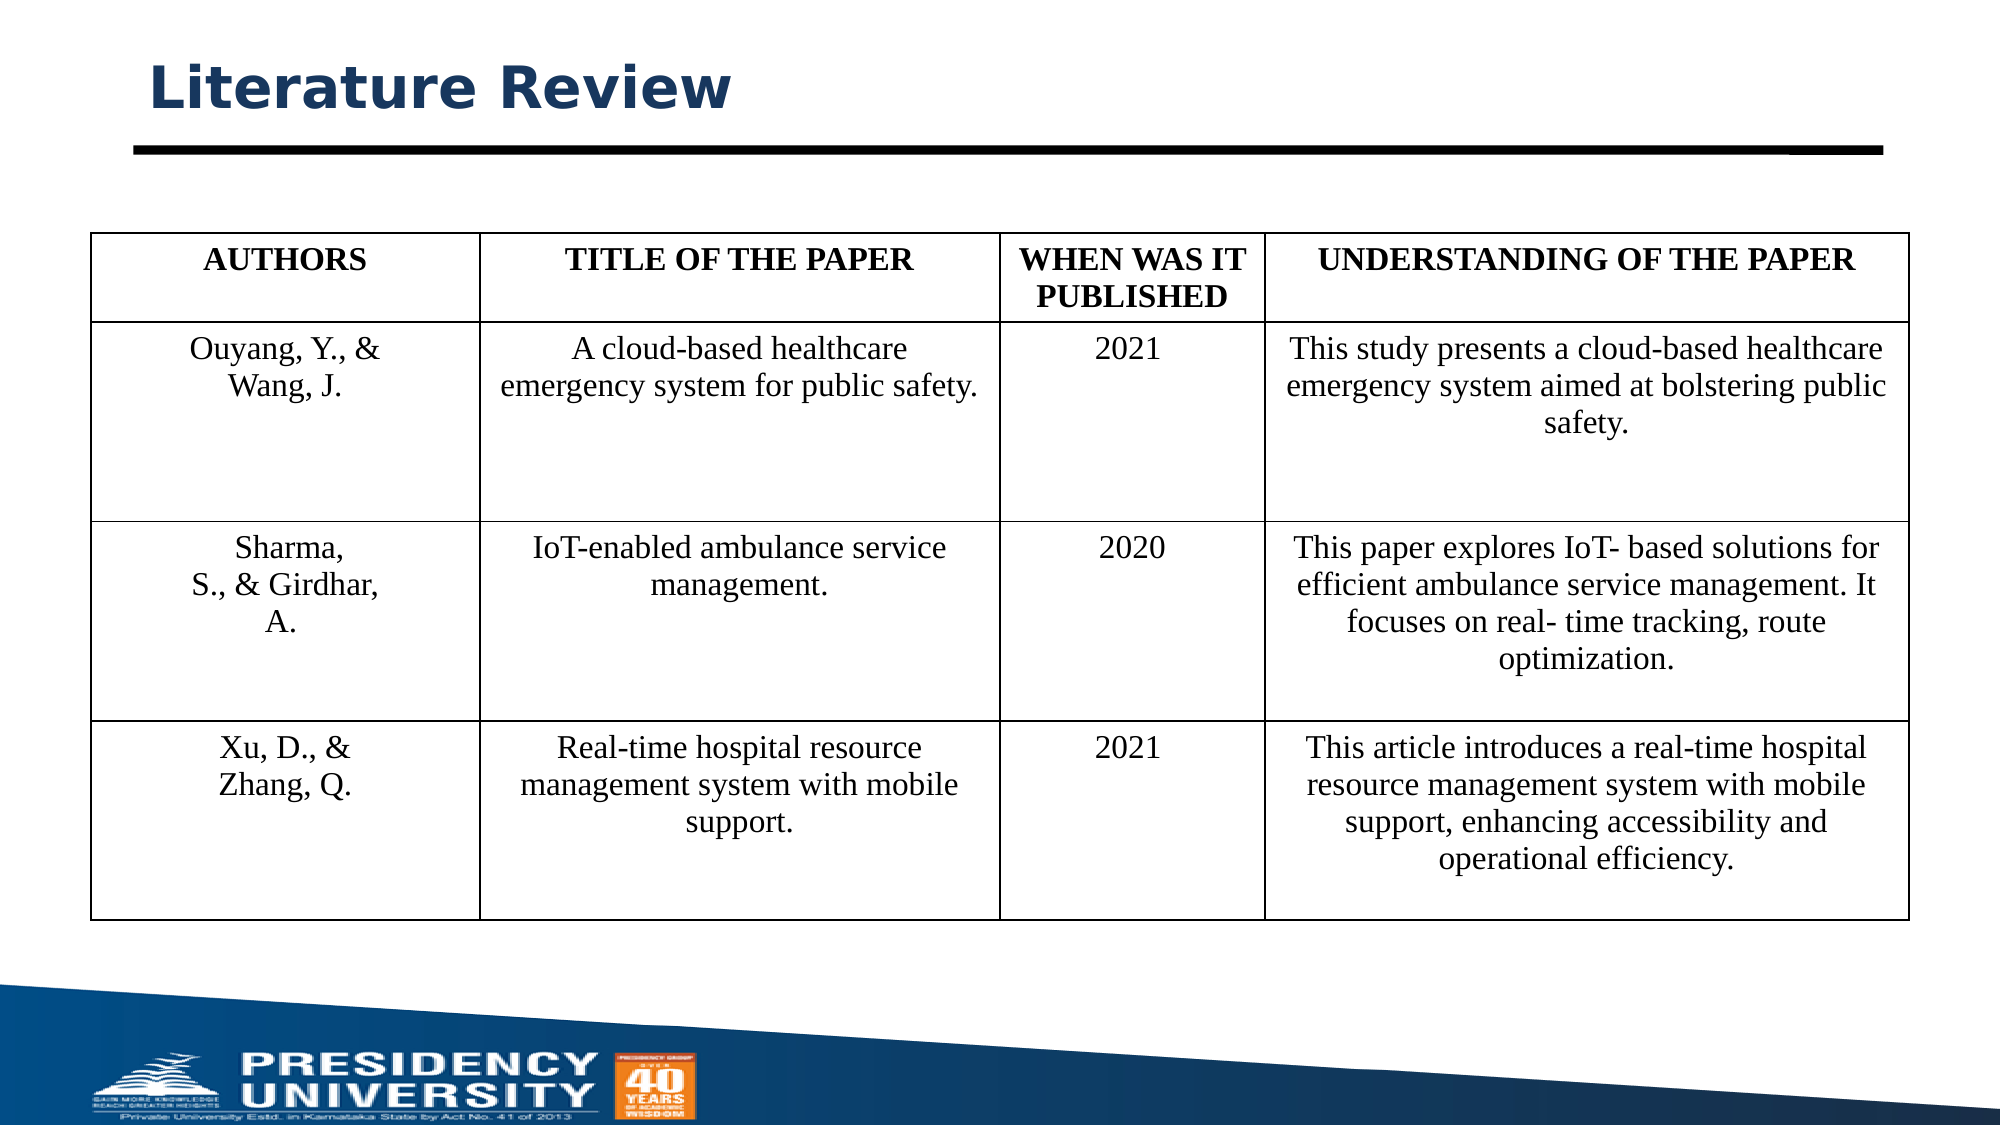

# Literature Review
| AUTHORS | TITLE OF THE PAPER | WHEN WAS IT PUBLISHED | UNDERSTANDING OF THE PAPER |
| --- | --- | --- | --- |
| Ouyang, Y., & Wang, J. | A cloud-based healthcare emergency system for public safety. | 2021 | This study presents a cloud-based healthcare emergency system aimed at bolstering public safety. |
| Sharma, S., & Girdhar, A. | IoT-enabled ambulance service management. | 2020 | This paper explores IoT- based solutions for efficient ambulance service management. It focuses on real- time tracking, route optimization. |
| Xu, D., & Zhang, Q. | Real-time hospital resource management system with mobile support. | 2021 | This article introduces a real-time hospital resource management system with mobile support, enhancing accessibility and operational efficiency. |